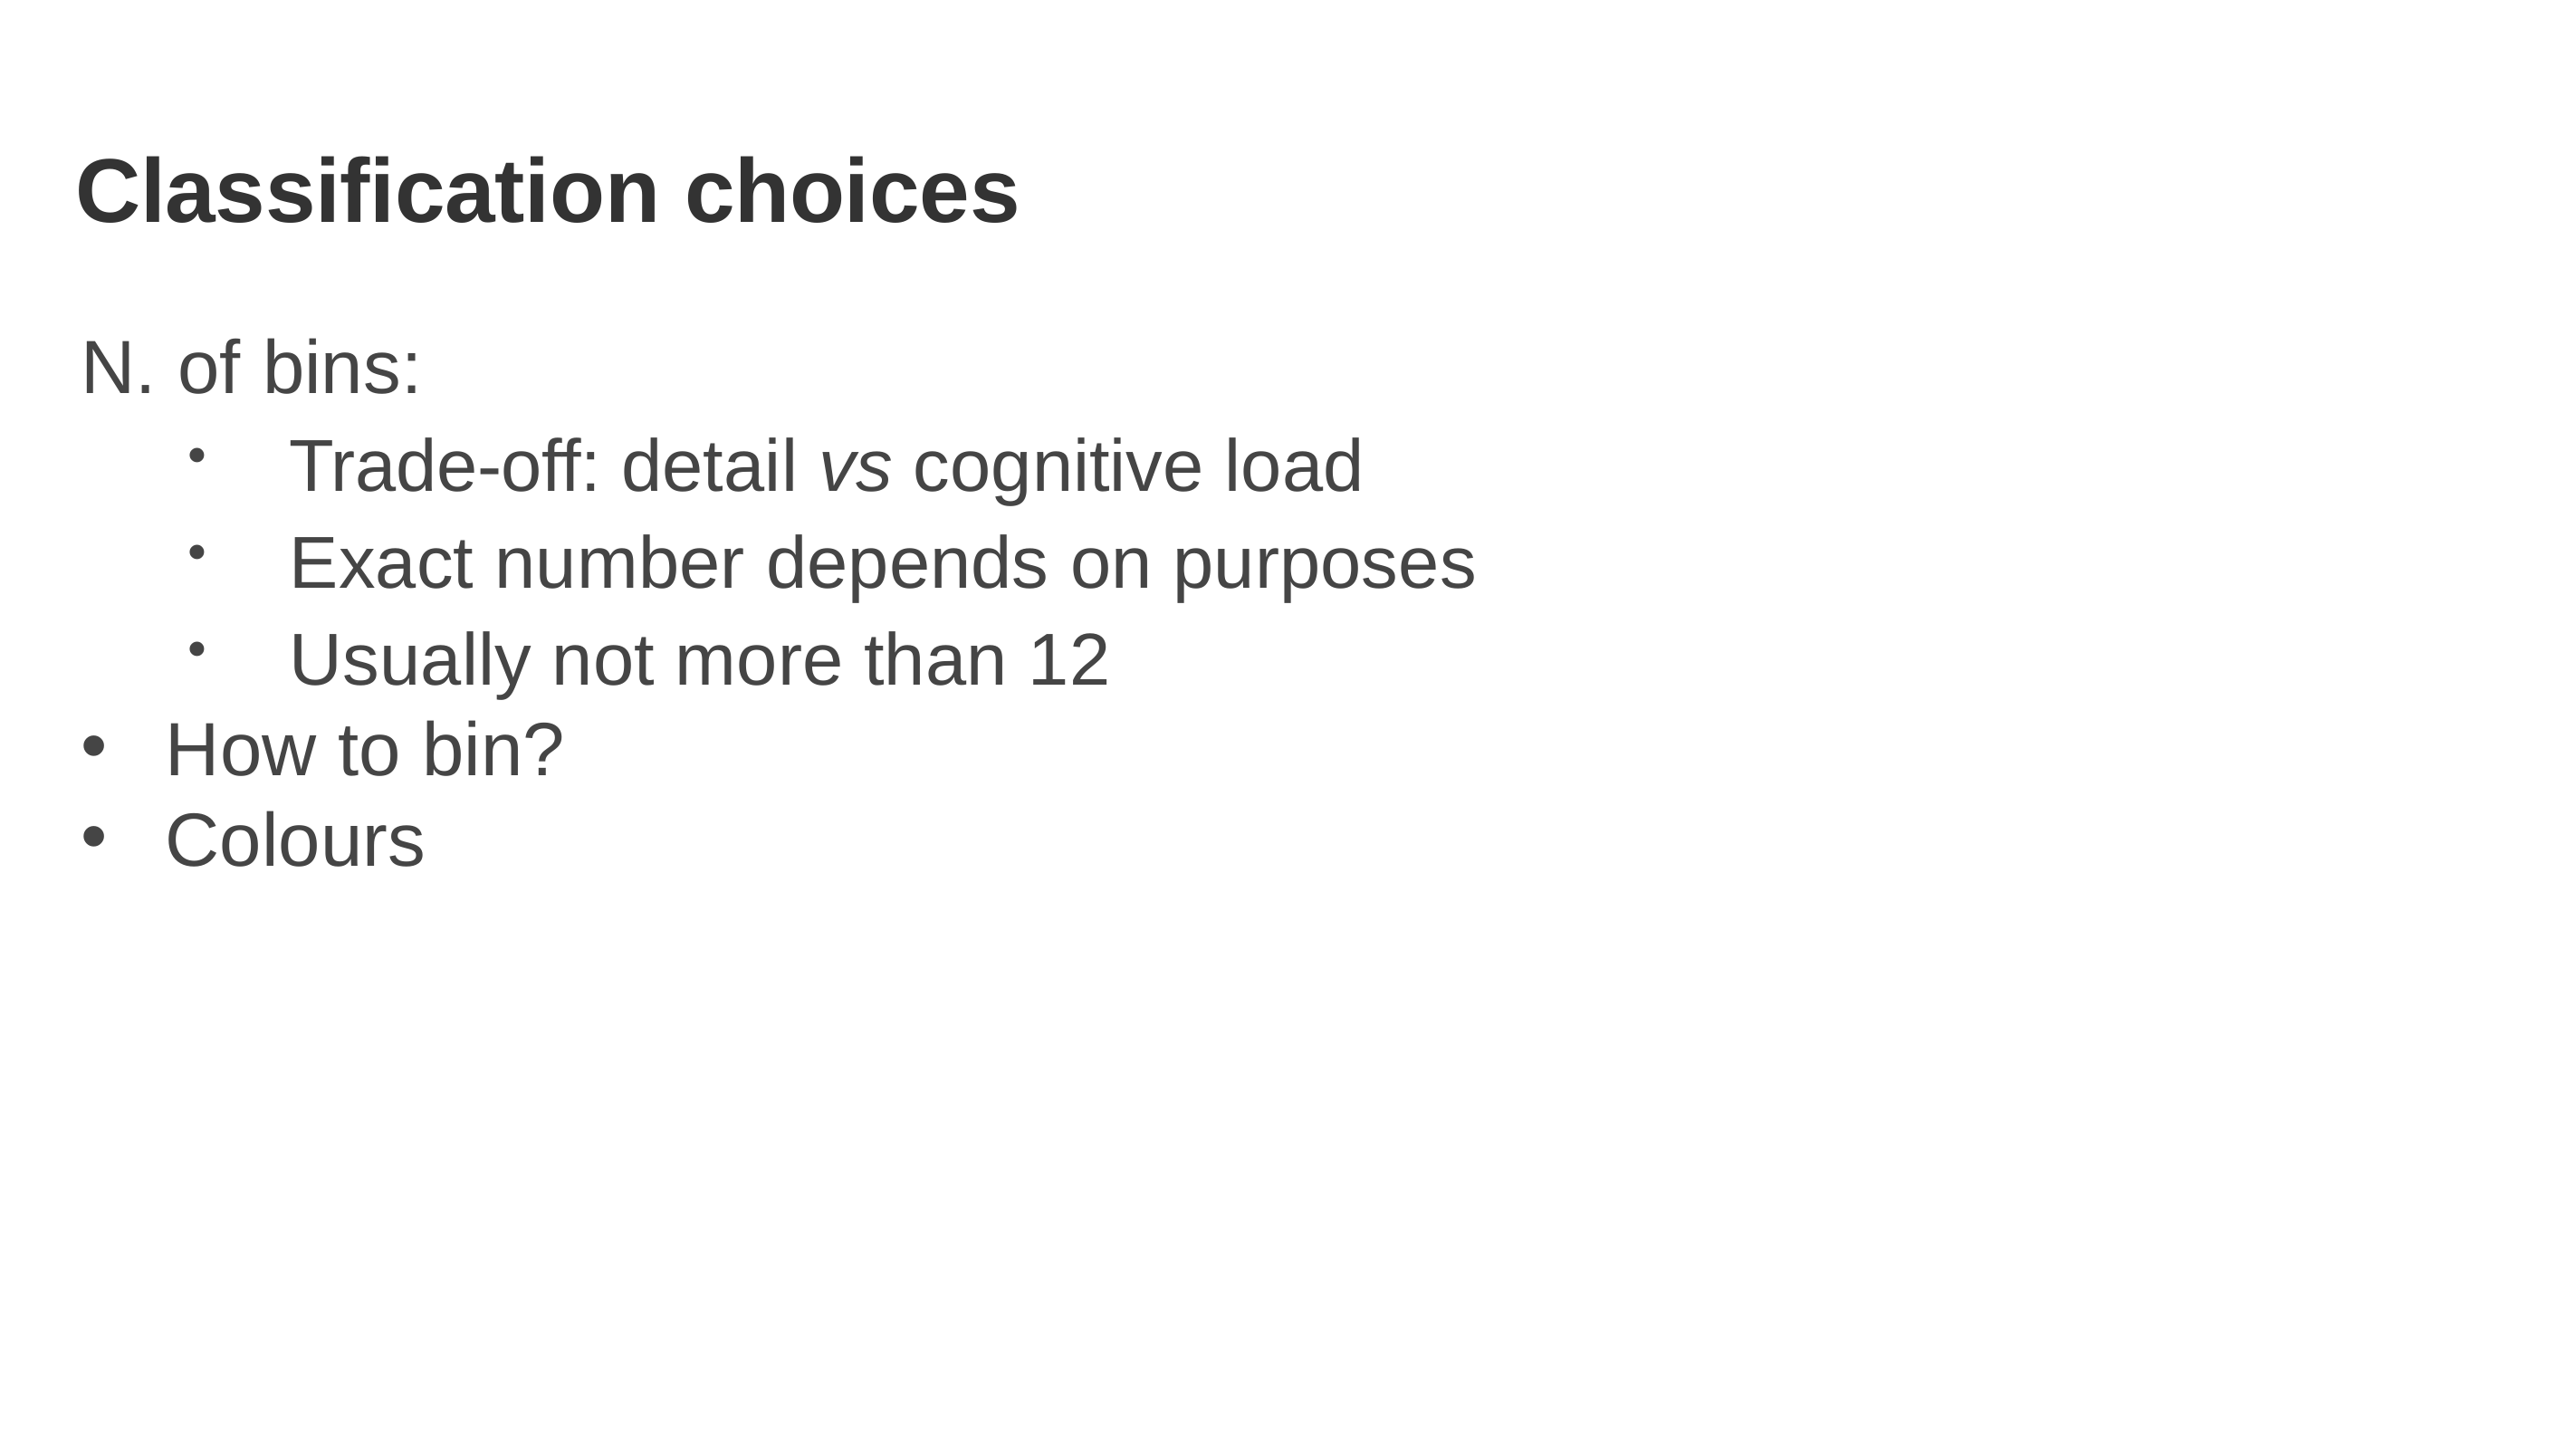

# Classification choices
N. of bins:
Trade-off: detail vs cognitive load
Exact number depends on purposes
Usually not more than 12
How to bin?
Colours